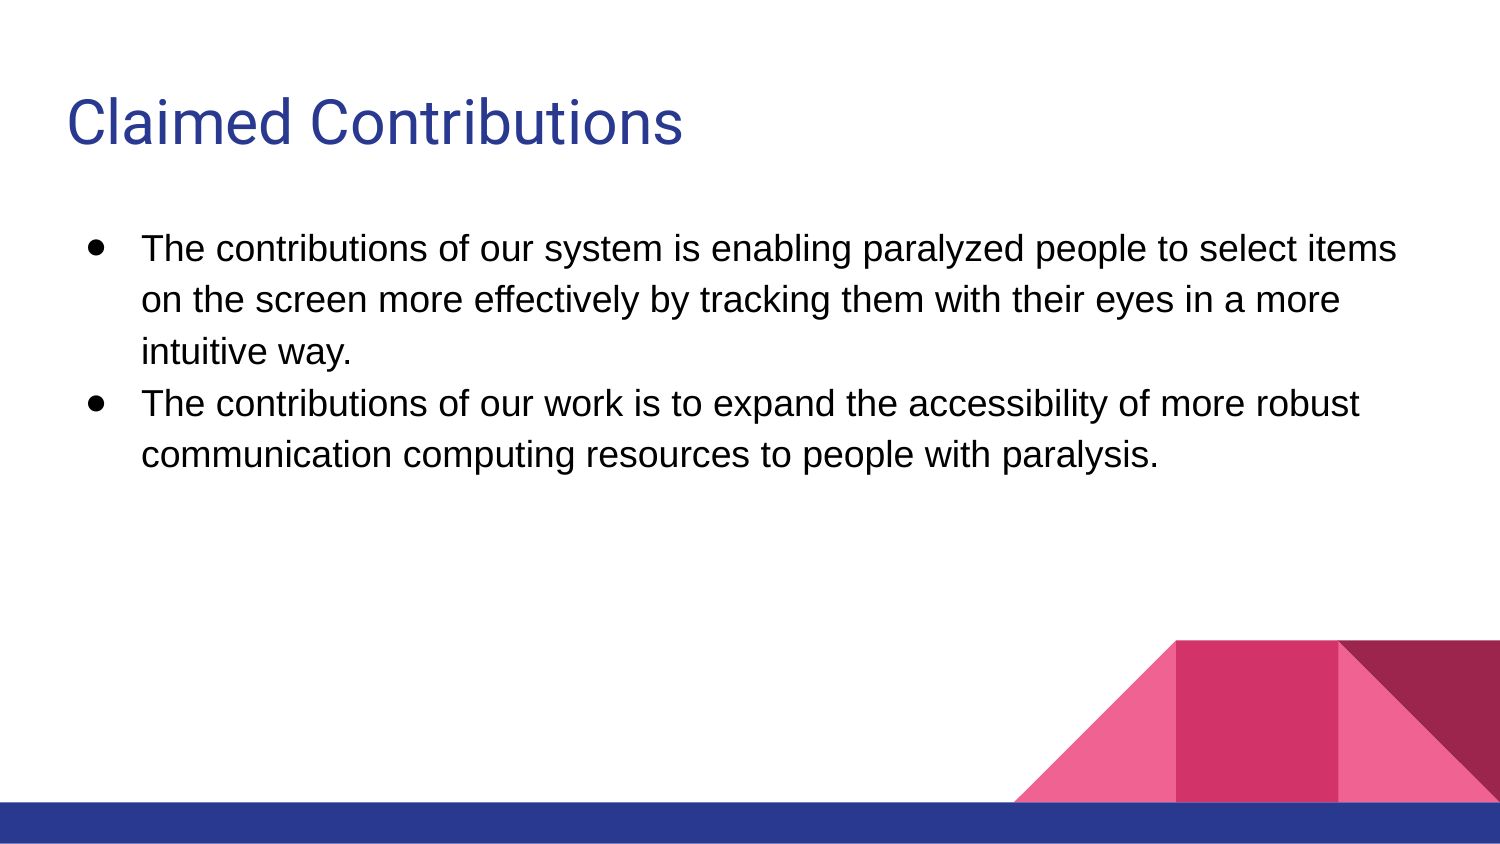

# Claimed Contributions
The contributions of our system is enabling paralyzed people to select items on the screen more effectively by tracking them with their eyes in a more intuitive way.
The contributions of our work is to expand the accessibility of more robust communication computing resources to people with paralysis.